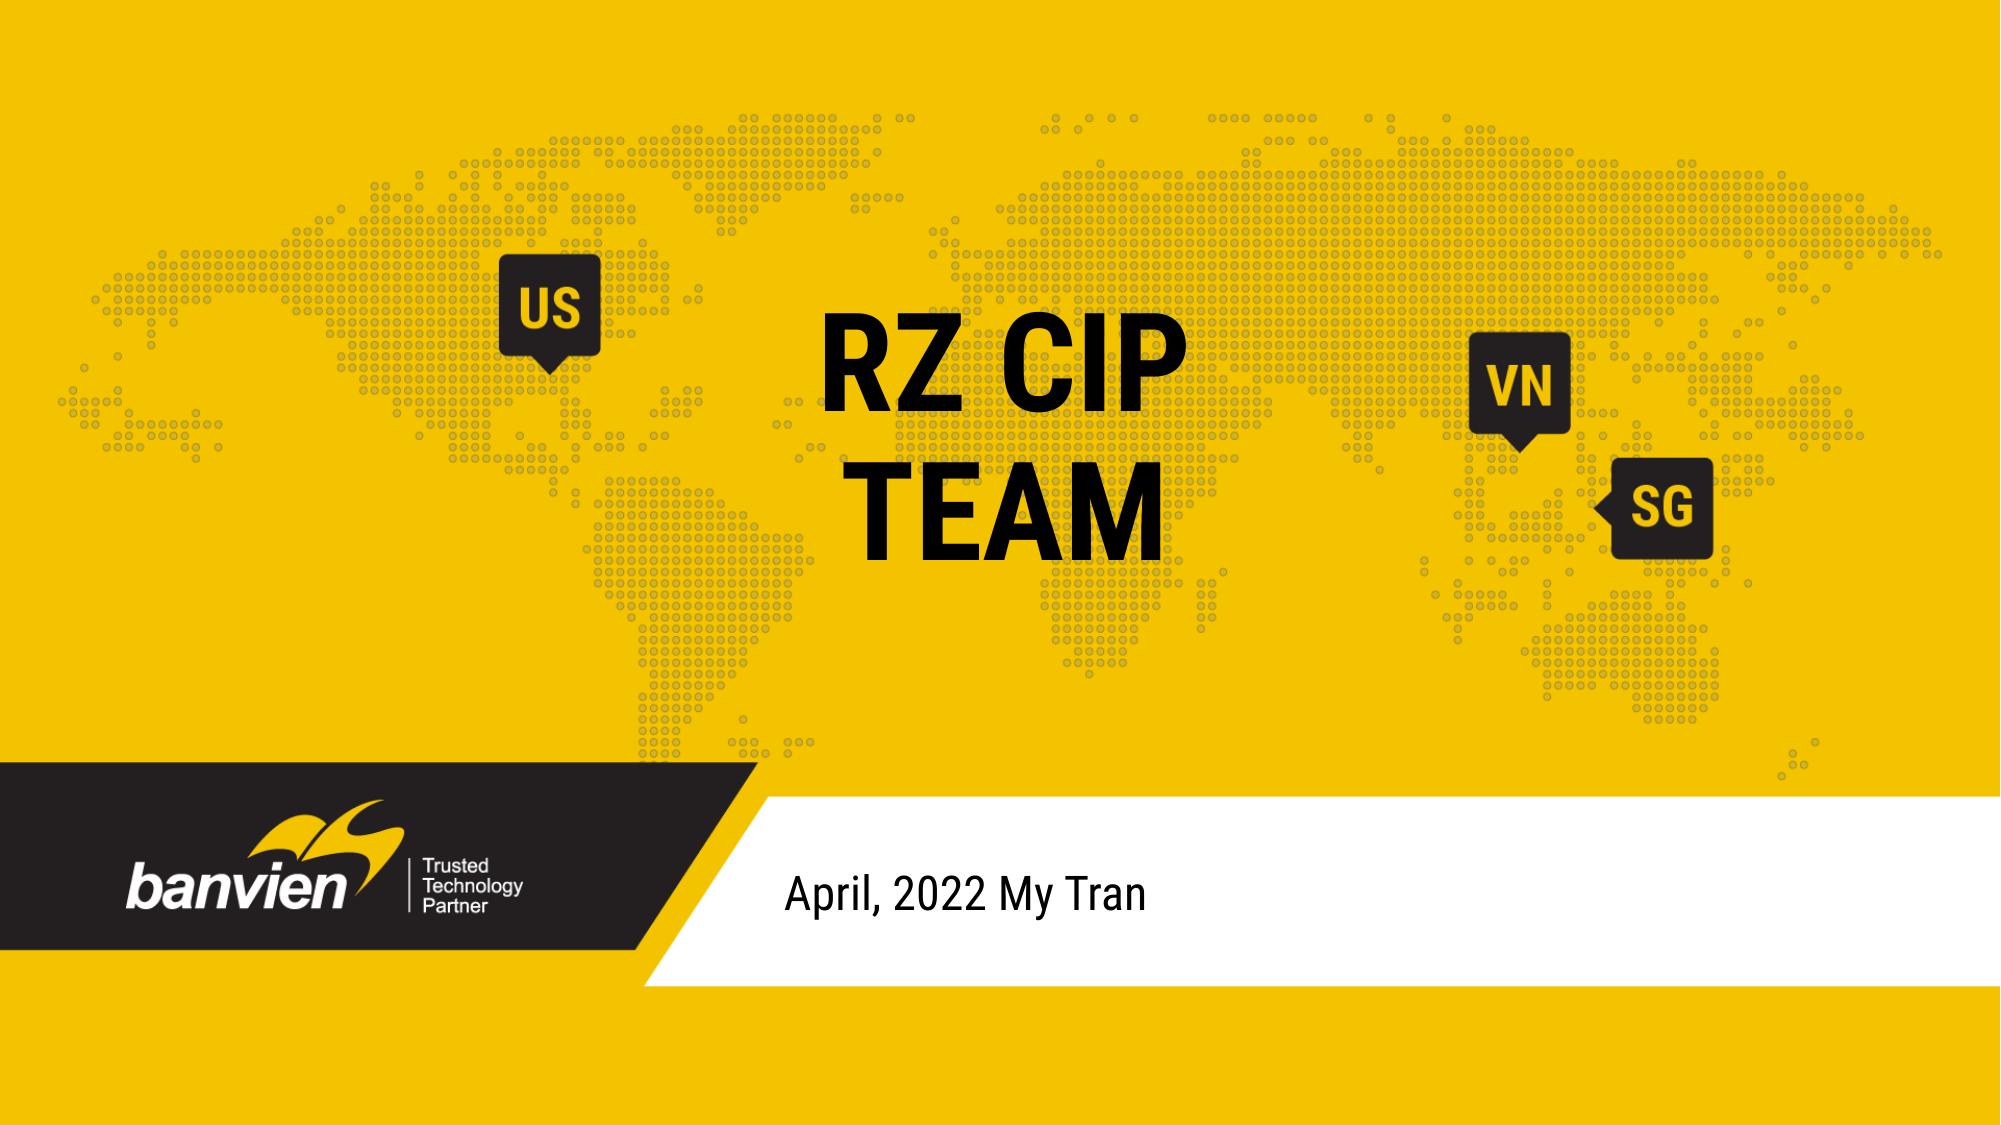

RZ CIP TEAM
April, 2022 My Tran